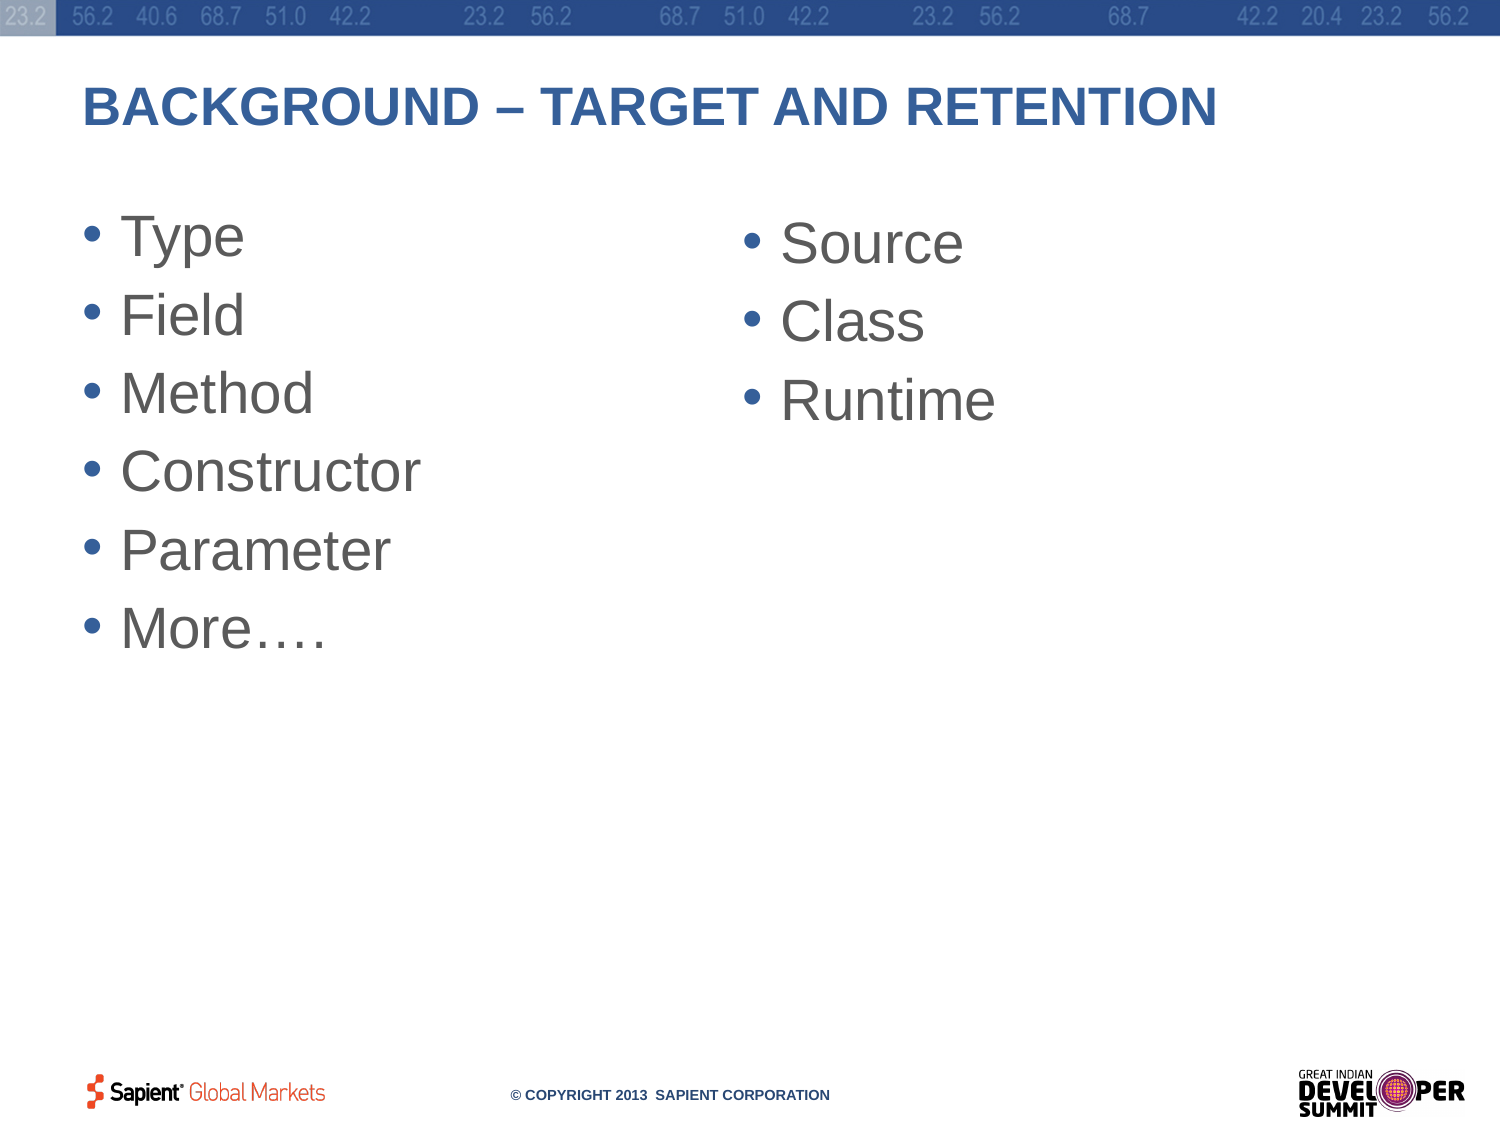

# BACKGROUND – TARGET AND RETENTION
Type
Field
Method
Constructor
Parameter
More….

Source
Class
Runtime

© COPYRIGHT 2013  SAPIENT CORPORATION